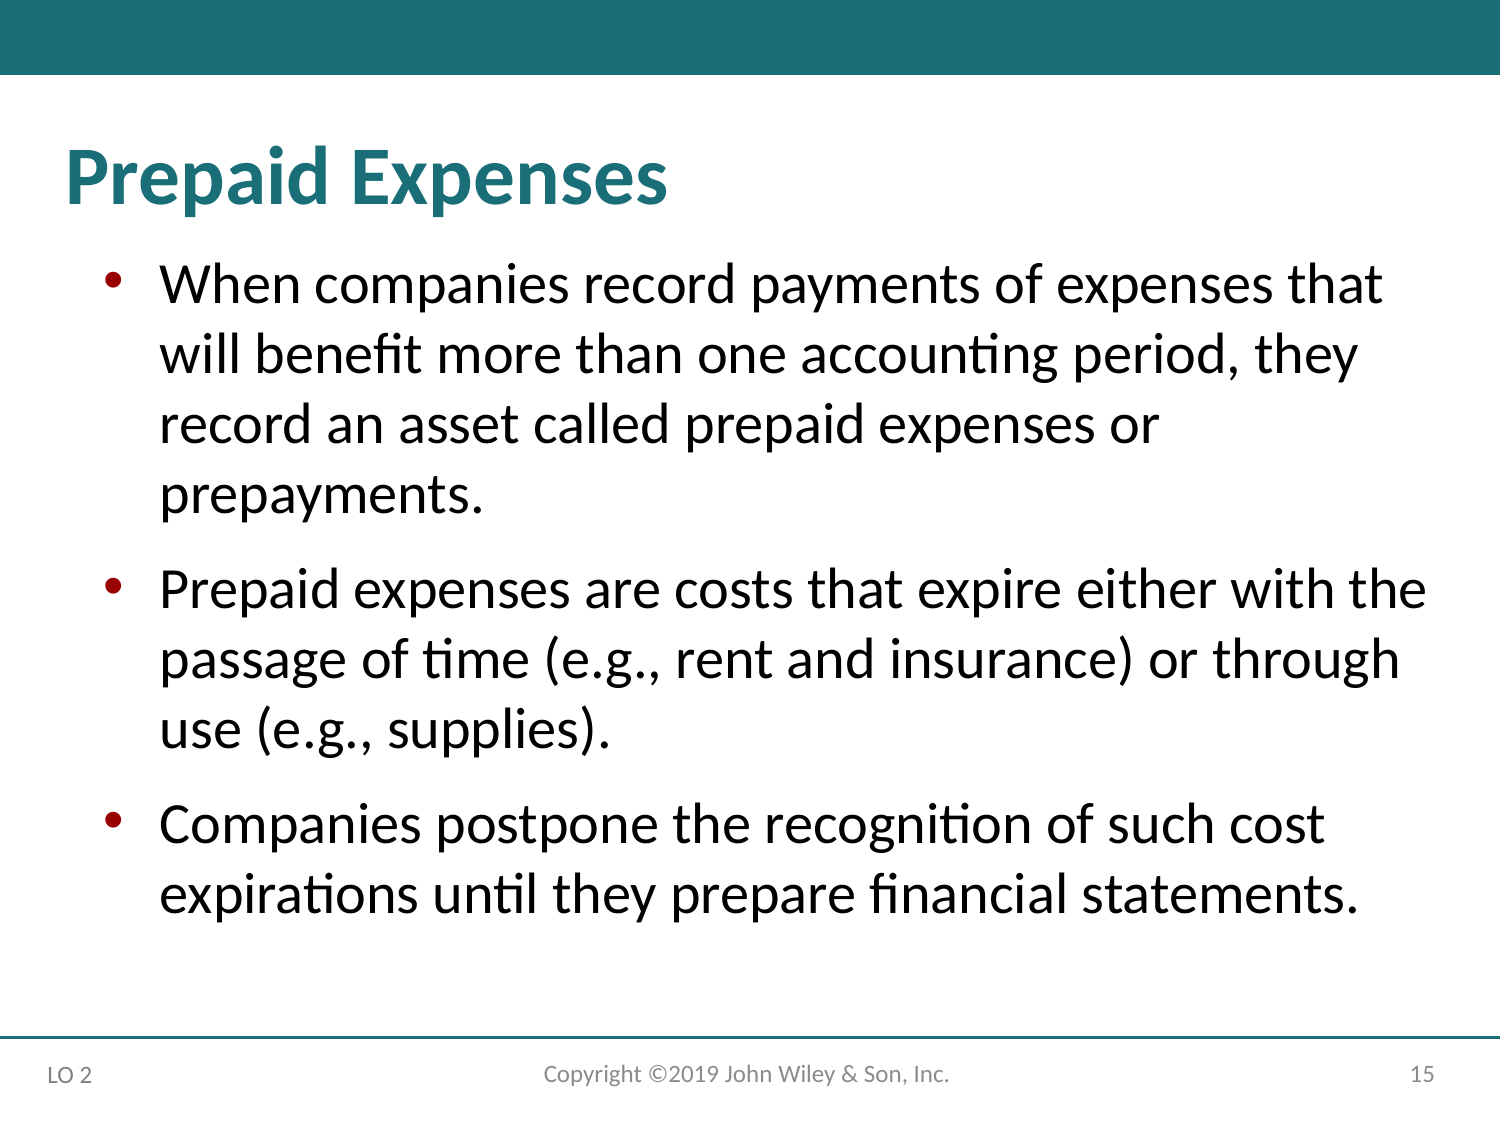

Prepaid Expenses
When companies record payments of expenses that will benefit more than one accounting period, they record an asset called prepaid expenses or prepayments.
Prepaid expenses are costs that expire either with the passage of time (e.g., rent and insurance) or through use (e.g., supplies).
Companies postpone the recognition of such cost expirations until they prepare financial statements.
Copyright ©2019 John Wiley & Son, Inc.
15
LO 2